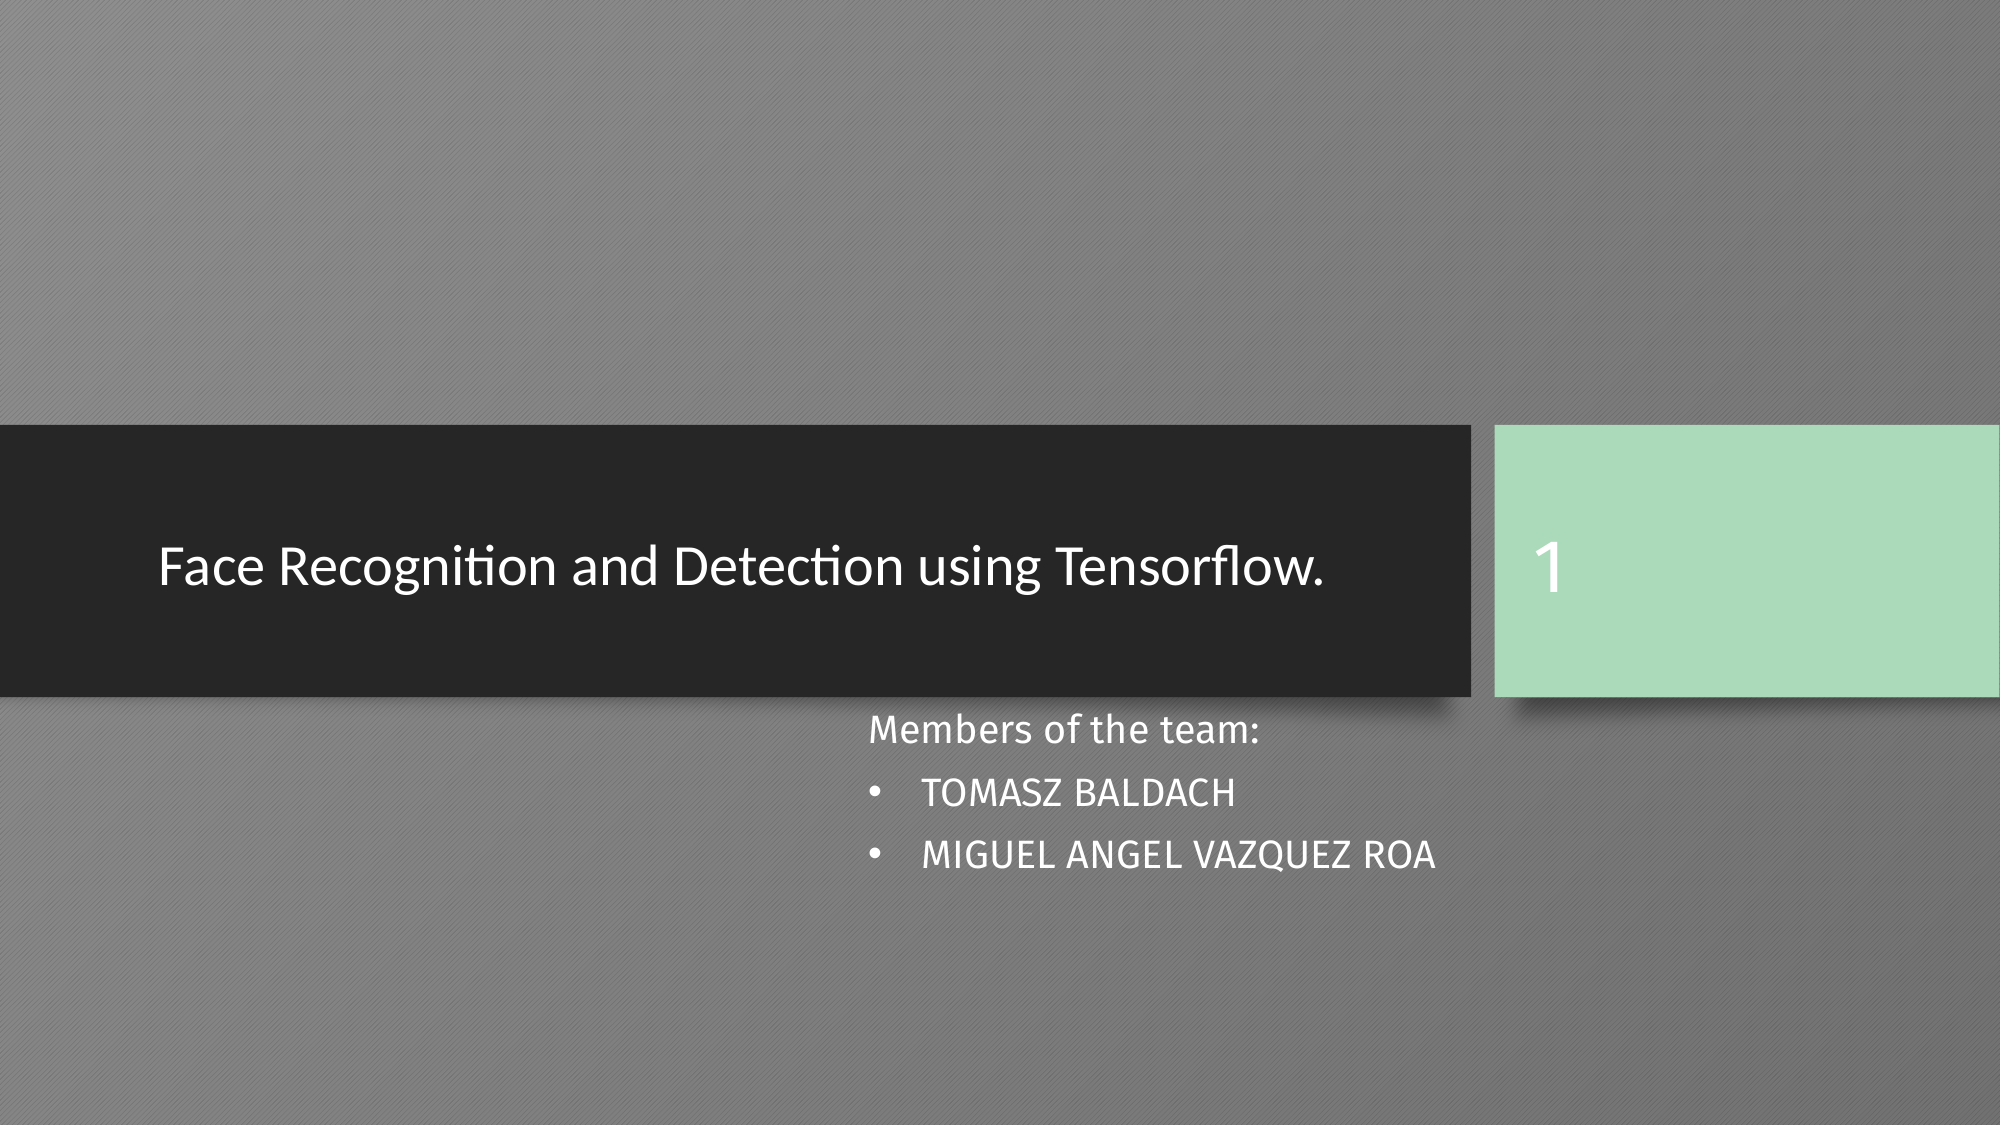

1
# Face Recognition and Detection using Tensorflow.
Members of the team:
Tomasz Baldach
MIGUEL ANGEL VAZQUEZ ROA